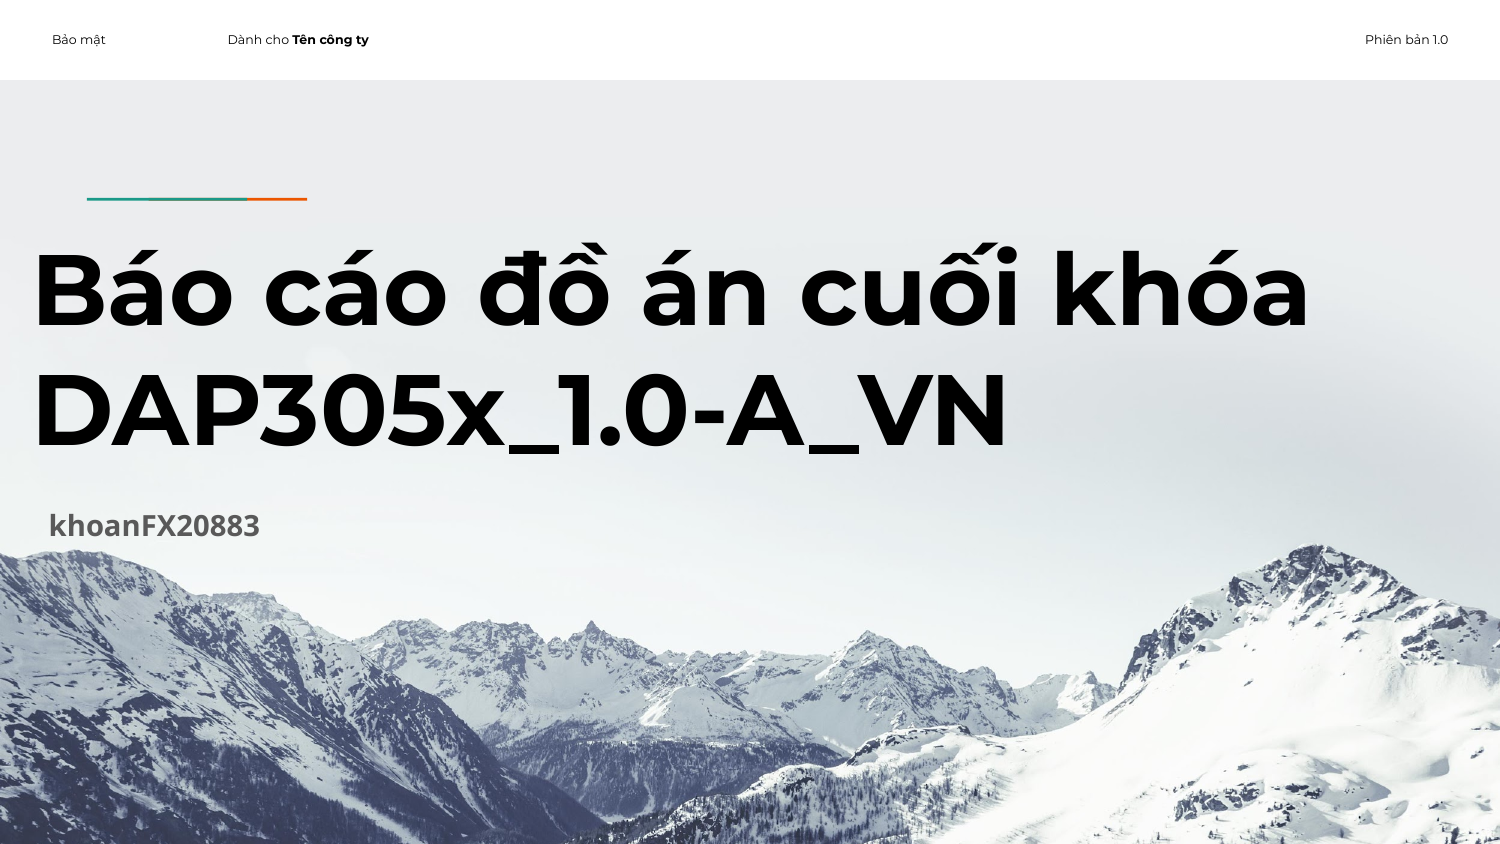

Báo cáo đồ án cuối khóa  DAP305x_1.0-A_VN
khoanFX20883